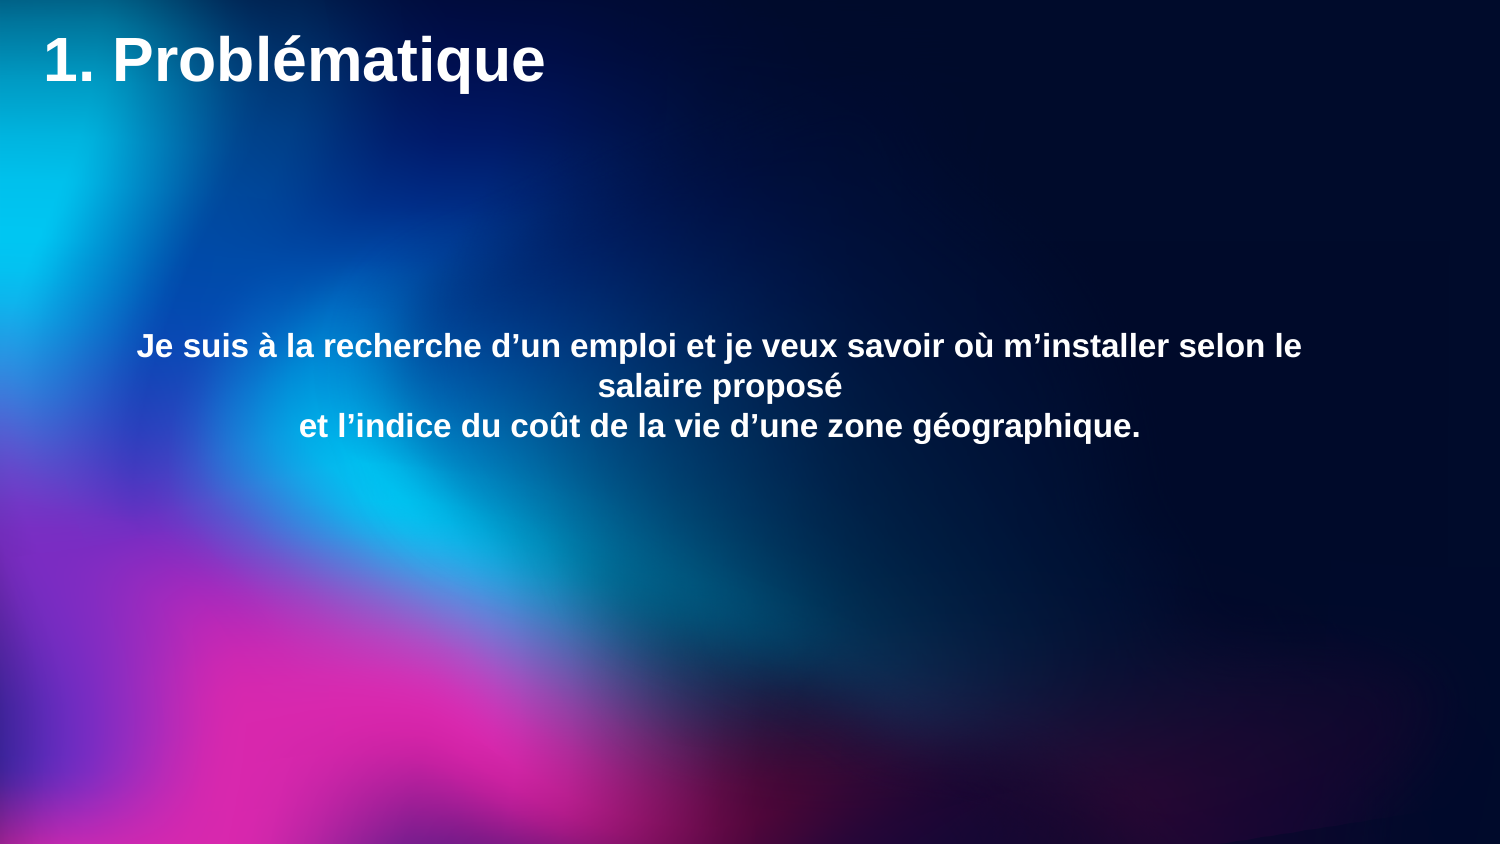

1. Problématique
Je suis à la recherche d’un emploi et je veux savoir où m’installer selon le salaire proposé
et l’indice du coût de la vie d’une zone géographique.